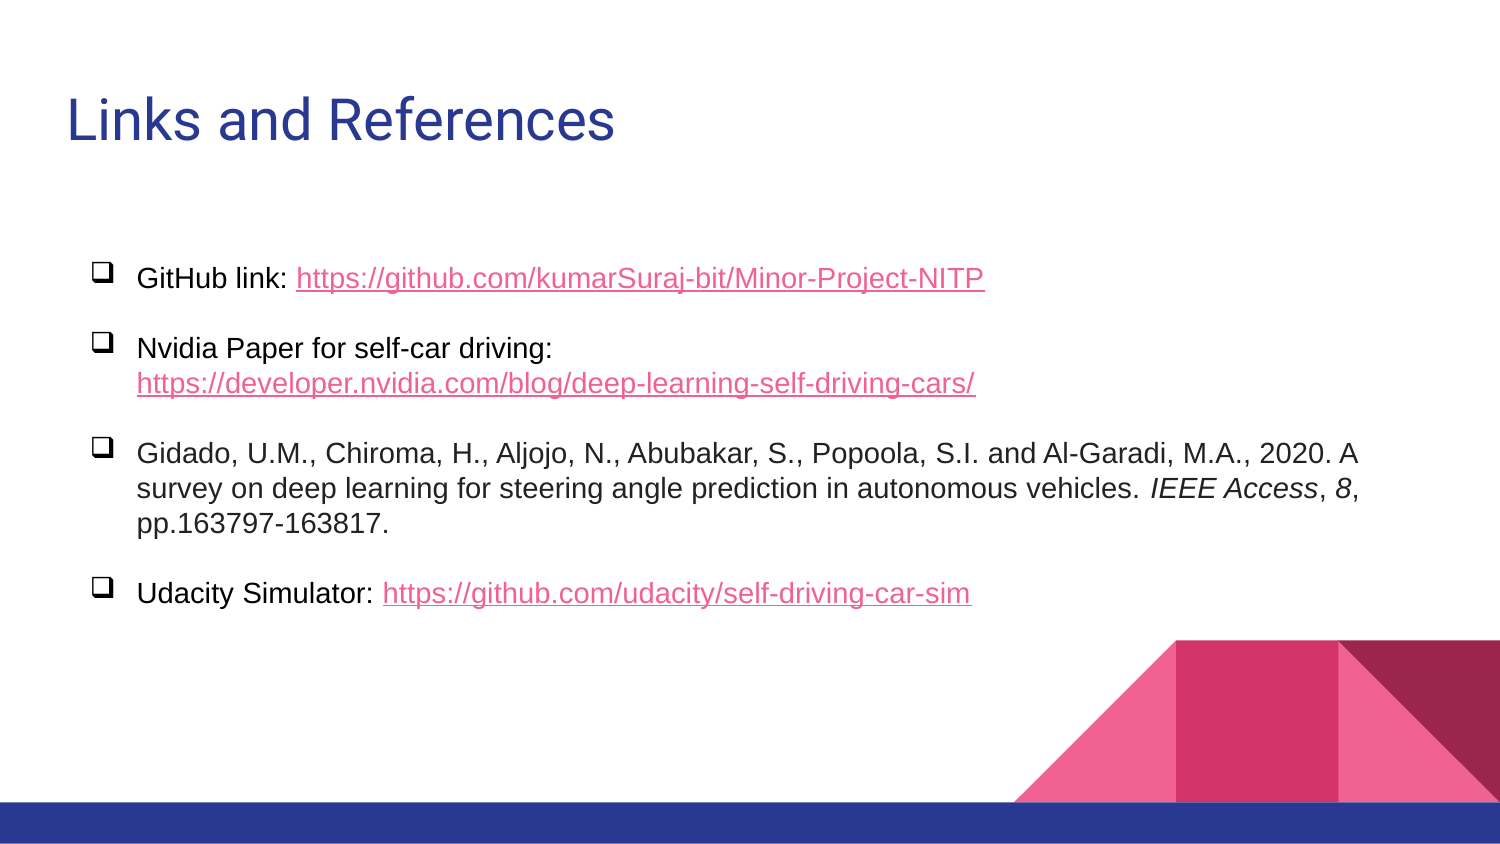

# Links and References
GitHub link: https://github.com/kumarSuraj-bit/Minor-Project-NITP

Nvidia Paper for self-car driving: https://developer.nvidia.com/blog/deep-learning-self-driving-cars/

Gidado, U.M., Chiroma, H., Aljojo, N., Abubakar, S., Popoola, S.I. and Al-Garadi, M.A., 2020. A survey on deep learning for steering angle prediction in autonomous vehicles. IEEE Access, 8, pp.163797-163817.

Udacity Simulator: https://github.com/udacity/self-driving-car-sim